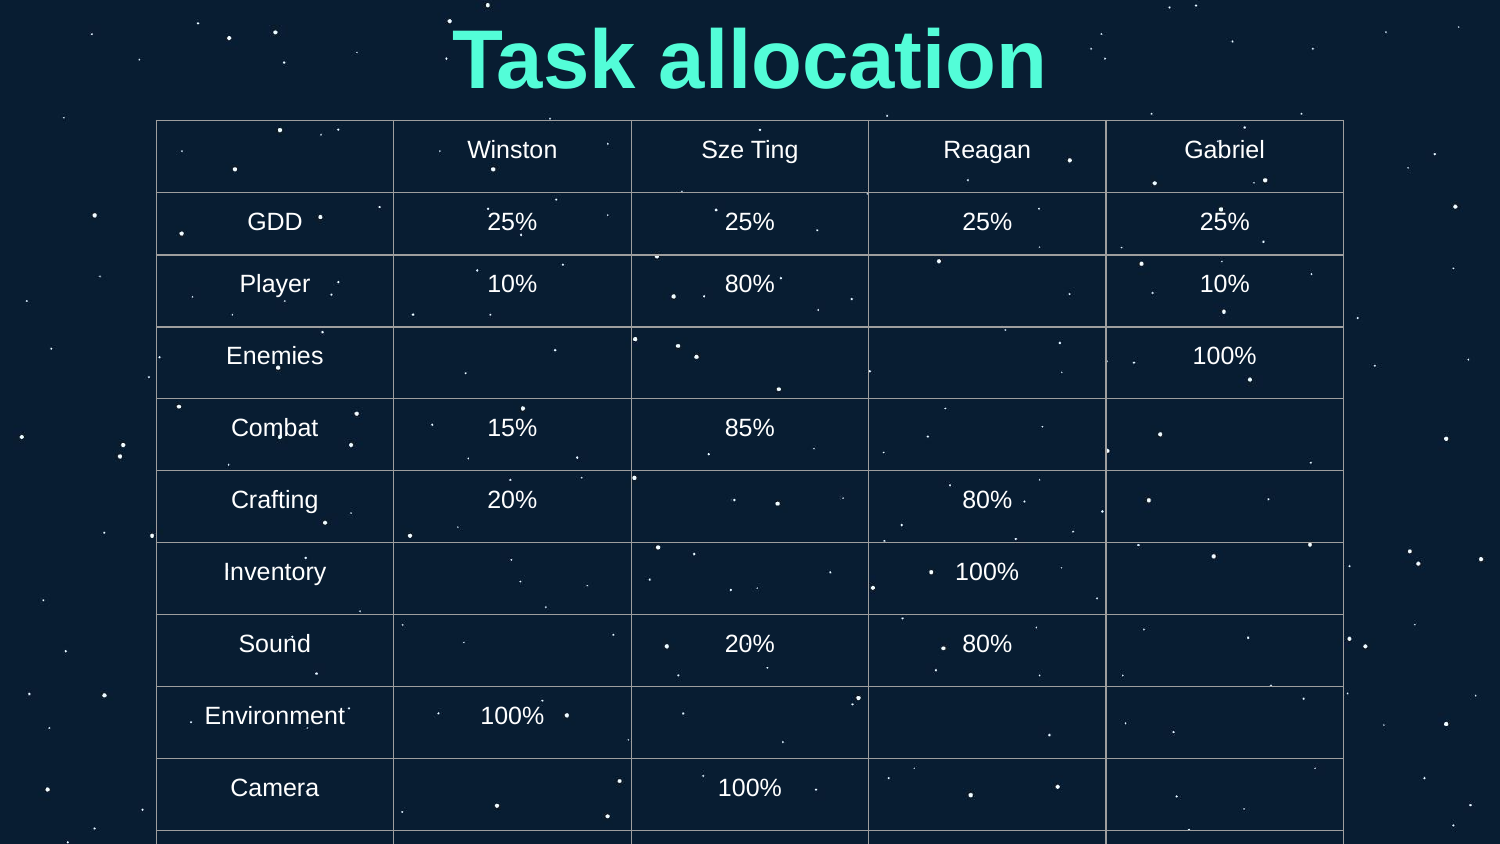

# Task allocation
|  | Winston | Sze Ting | Reagan | Gabriel |
| --- | --- | --- | --- | --- |
| GDD | 25% | 25% | 25% | 25% |
| Player | 10% | 80% |  | 10% |
| Enemies |  |  |  | 100% |
| Combat | 15% | 85% |  |  |
| Crafting | 20% |  | 80% |  |
| Inventory |  |  | 100% |  |
| Sound |  | 20% | 80% |  |
| Environment | 100% |  |  |  |
| Camera |  | 100% |  |  |
| Loot | 30% |  | 40% | 30% |